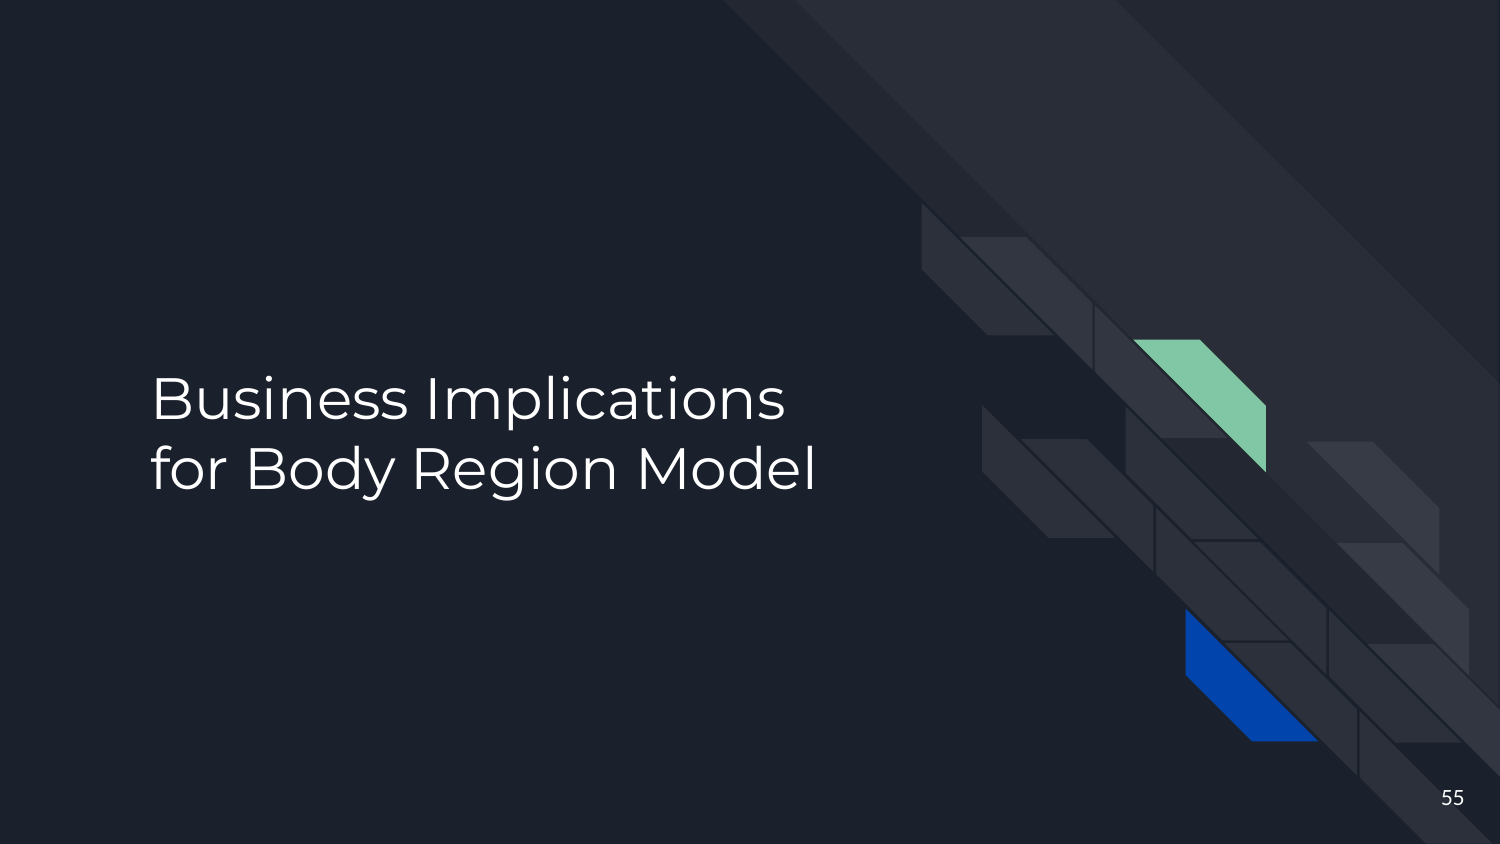

# Business Implications for Body Region Model
55